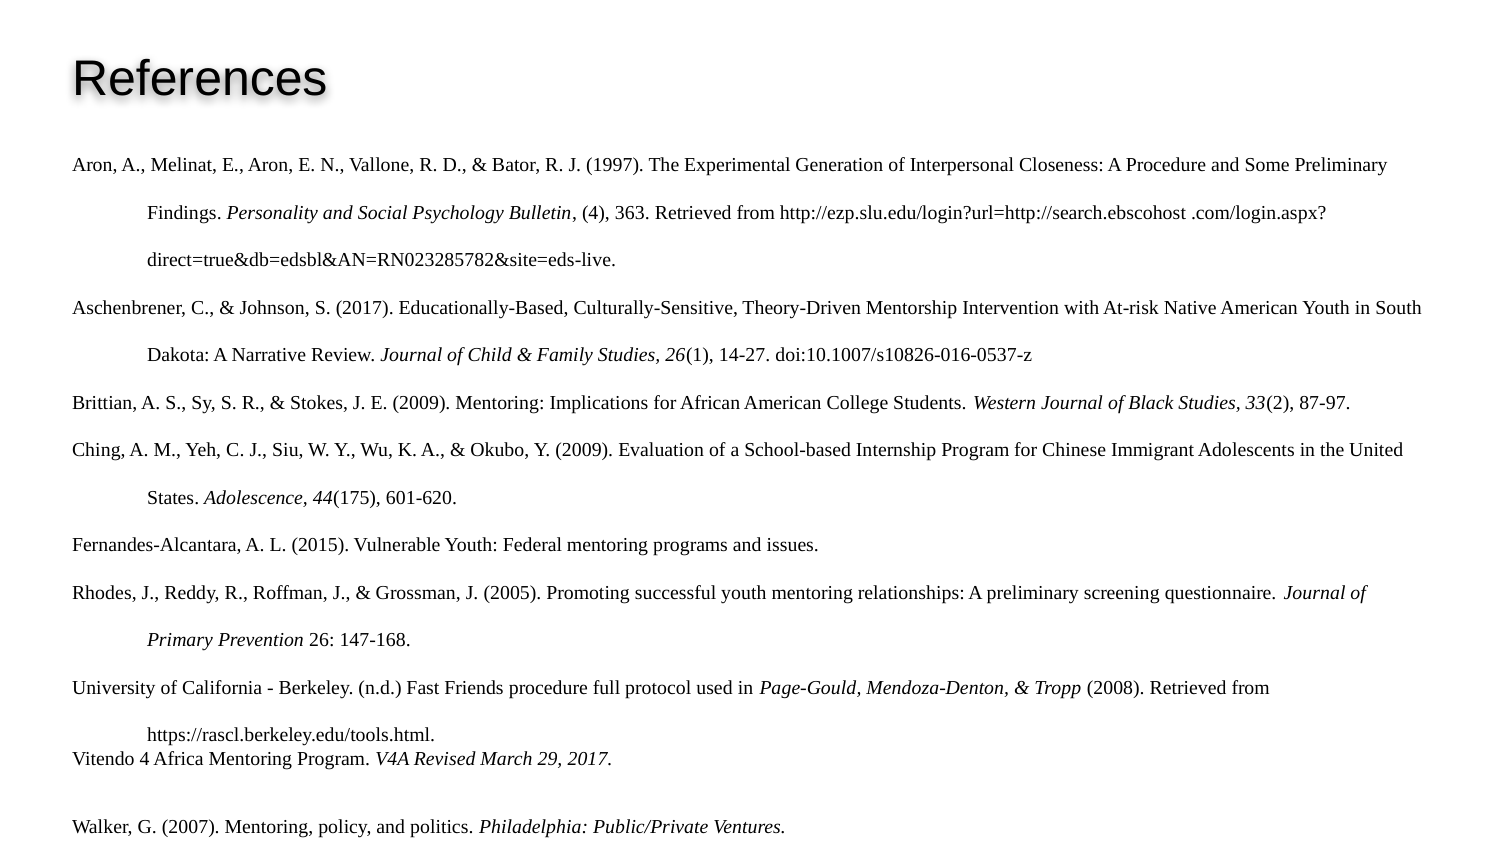

References
Aron, A., Melinat, E., Aron, E. N., Vallone, R. D., & Bator, R. J. (1997). The Experimental Generation of Interpersonal Closeness: A Procedure and Some Preliminary Findings. Personality and Social Psychology Bulletin, (4), 363. Retrieved from http://ezp.slu.edu/login?url=http://search.ebscohost .com/login.aspx?direct=true&db=edsbl&AN=RN023285782&site=eds-live.
Aschenbrener, C., & Johnson, S. (2017). Educationally-Based, Culturally-Sensitive, Theory-Driven Mentorship Intervention with At-risk Native American Youth in South Dakota: A Narrative Review. Journal of Child & Family Studies, 26(1), 14-27. doi:10.1007/s10826-016-0537-z
Brittian, A. S., Sy, S. R., & Stokes, J. E. (2009). Mentoring: Implications for African American College Students. Western Journal of Black Studies, 33(2), 87-97.
Ching, A. M., Yeh, C. J., Siu, W. Y., Wu, K. A., & Okubo, Y. (2009). Evaluation of a School-based Internship Program for Chinese Immigrant Adolescents in the United States. Adolescence, 44(175), 601-620.
Fernandes-Alcantara, A. L. (2015). Vulnerable Youth: Federal mentoring programs and issues.
Rhodes, J., Reddy, R., Roffman, J., & Grossman, J. (2005). Promoting successful youth mentoring relationships: A preliminary screening questionnaire. Journal of Primary Prevention 26: 147-168.
University of California - Berkeley. (n.d.) Fast Friends procedure full protocol used in Page-Gould, Mendoza-Denton, & Tropp (2008). Retrieved from https://rascl.berkeley.edu/tools.html.
Vitendo 4 Africa Mentoring Program. V4A Revised March 29, 2017.
Walker, G. (2007). Mentoring, policy, and politics. Philadelphia: Public/Private Ventures.